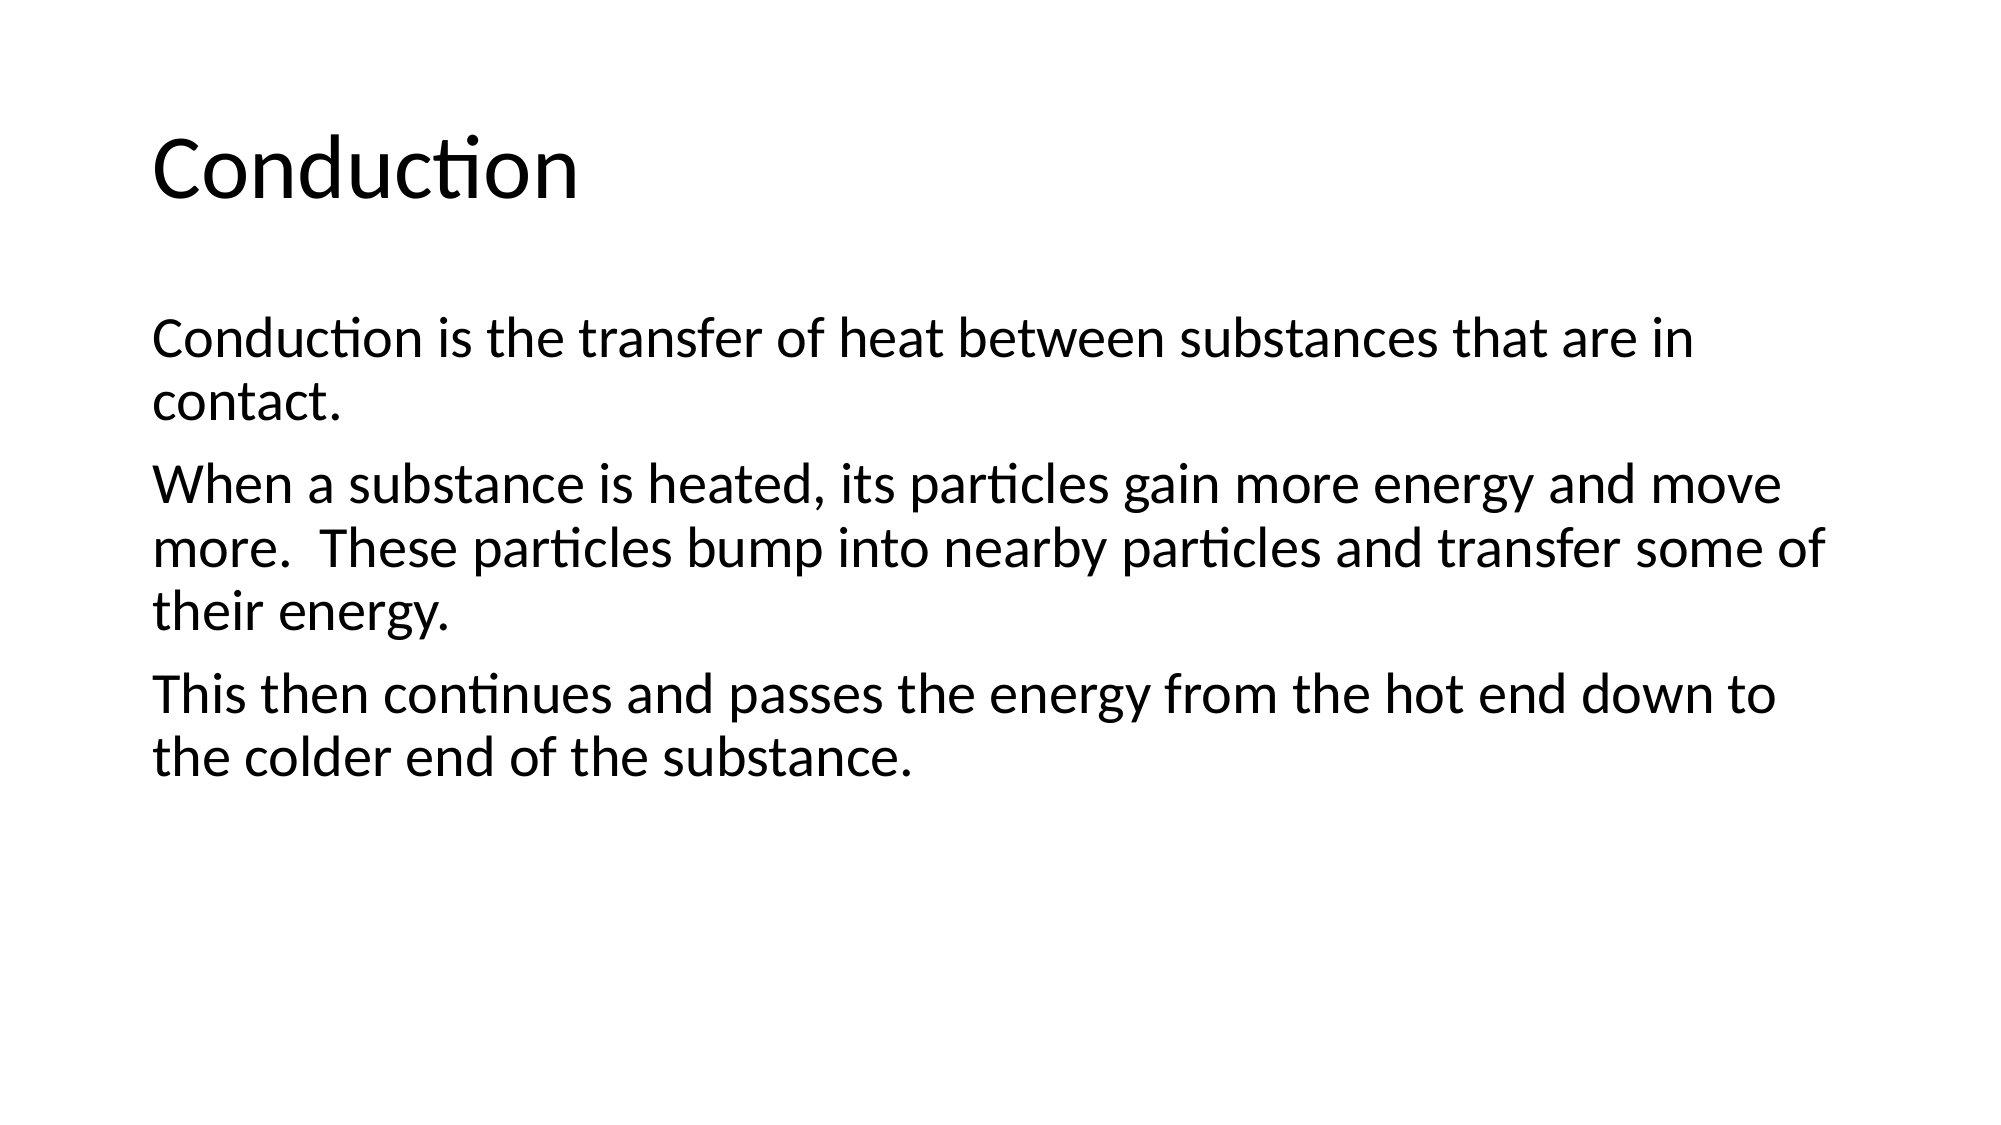

# Conduction
Conduction is the transfer of heat between substances that are in contact.
When a substance is heated, its particles gain more energy and move more.  These particles bump into nearby particles and transfer some of their energy.
This then continues and passes the energy from the hot end down to the colder end of the substance.